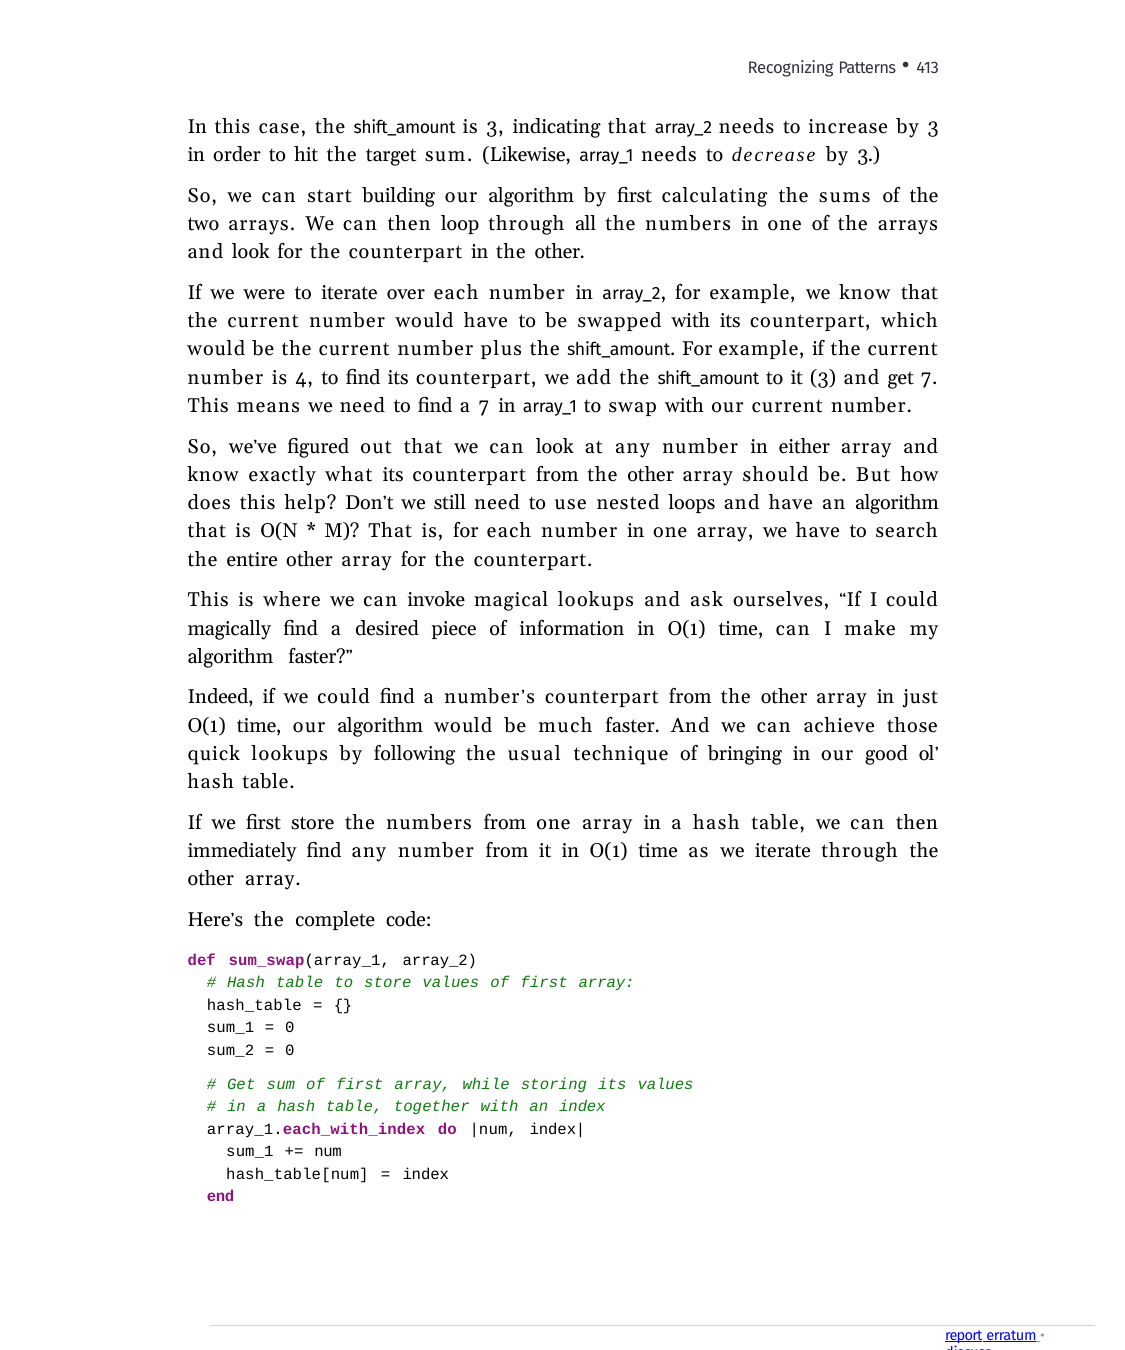

Recognizing Patterns • 413

In this case, the shift_amount is 3, indicating that array_2 needs to increase by 3 in order to hit the target sum. (Likewise, array_1 needs to decrease by 3.)
So, we can start building our algorithm by first calculating the sums of the two arrays. We can then loop through all the numbers in one of the arrays and look for the counterpart in the other.
If we were to iterate over each number in array_2, for example, we know that the current number would have to be swapped with its counterpart, which would be the current number plus the shift_amount. For example, if the current number is 4, to find its counterpart, we add the shift_amount to it (3) and get 7. This means we need to find a 7 in array_1 to swap with our current number.
So, we’ve figured out that we can look at any number in either array and know exactly what its counterpart from the other array should be. But how does this help? Don’t we still need to use nested loops and have an algorithm that is O(N * M)? That is, for each number in one array, we have to search the entire other array for the counterpart.
This is where we can invoke magical lookups and ask ourselves, “If I could magically find a desired piece of information in O(1) time, can I make my algorithm faster?”
Indeed, if we could find a number’s counterpart from the other array in just O(1) time, our algorithm would be much faster. And we can achieve those quick lookups by following the usual technique of bringing in our good ol’ hash table.
If we first store the numbers from one array in a hash table, we can then immediately find any number from it in O(1) time as we iterate through the other array.
Here’s the complete code:
def sum_swap(array_1, array_2)
# Hash table to store values of first array:
hash_table = {} sum_1 = 0
sum_2 = 0
# Get sum of first array, while storing its values # in a hash table, together with an index array_1.each_with_index do |num, index|
sum_1 += num hash_table[num] = index
end
report erratum • discuss